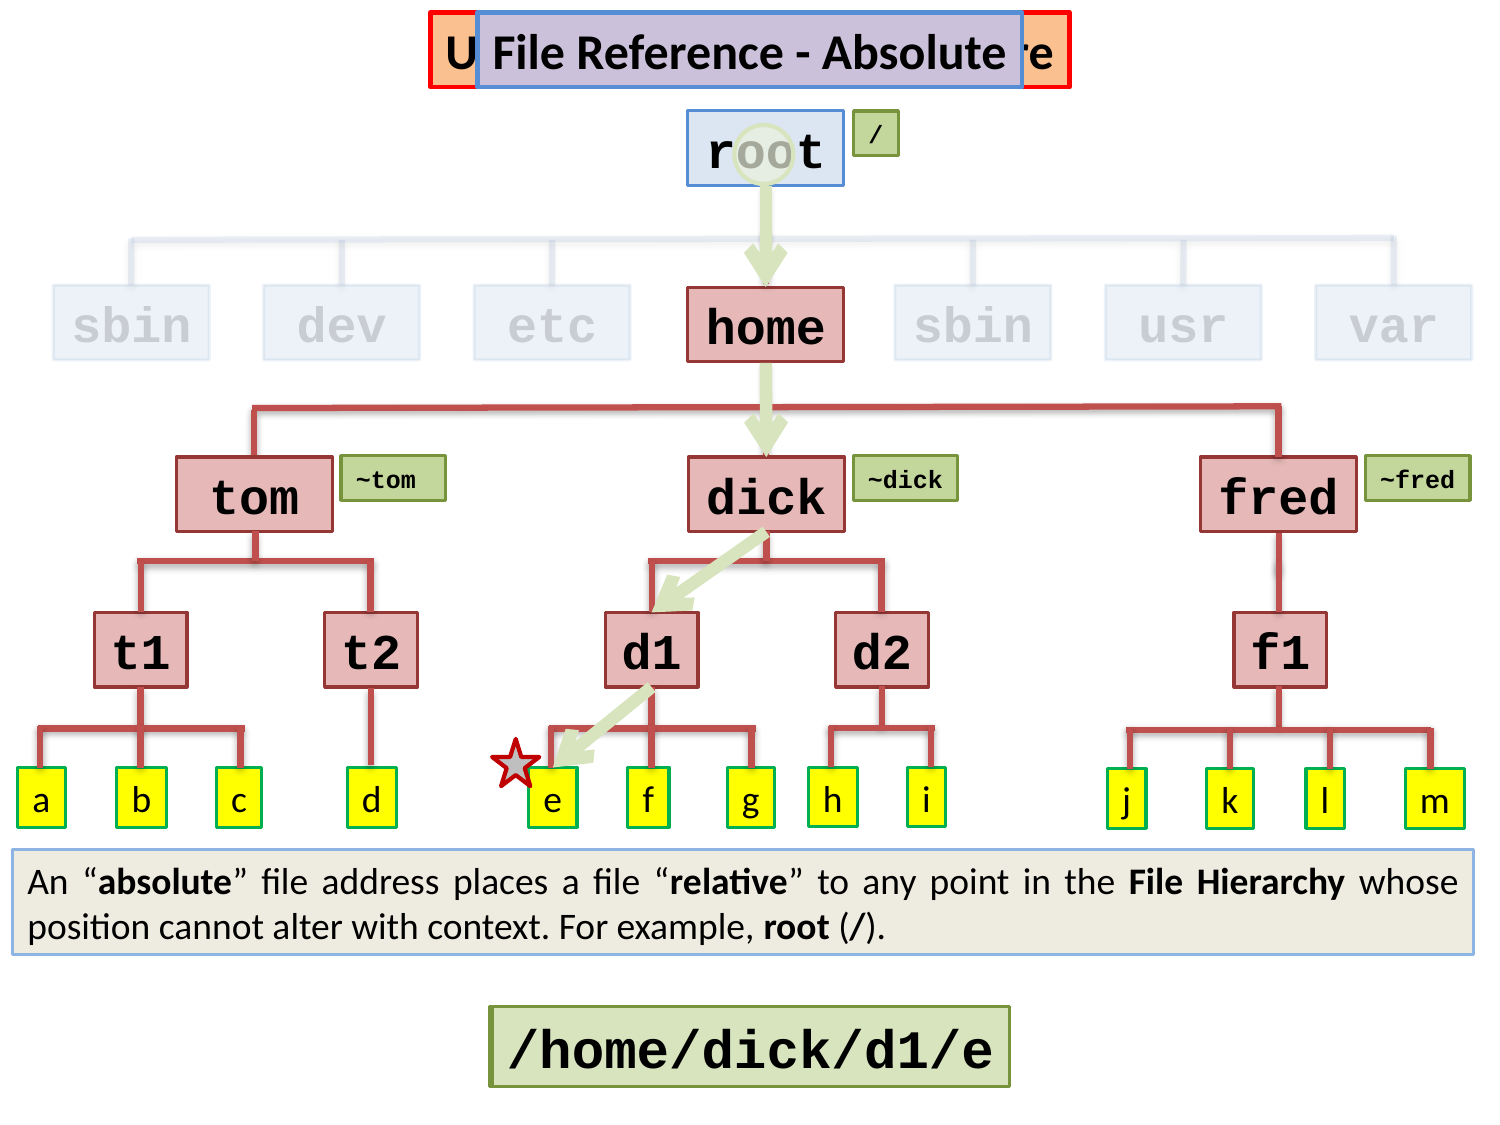

UNIX File/Directory Structure
File Reference - Absolute
root
/
sbin
dev
etc
sbin
usr
var
home
~tom
~dick
~fred
tom
dick
fred
t1
t2
d1
d2
f1
h
i
a
b
c
d
e
f
g
j
k
l
m

An “absolute” file address places a file “relative” to any point in the File Hierarchy whose position cannot alter with context. For example, root (/).
/
/home
/home/dick
/home/dick/d1
/home/dick/d1/e